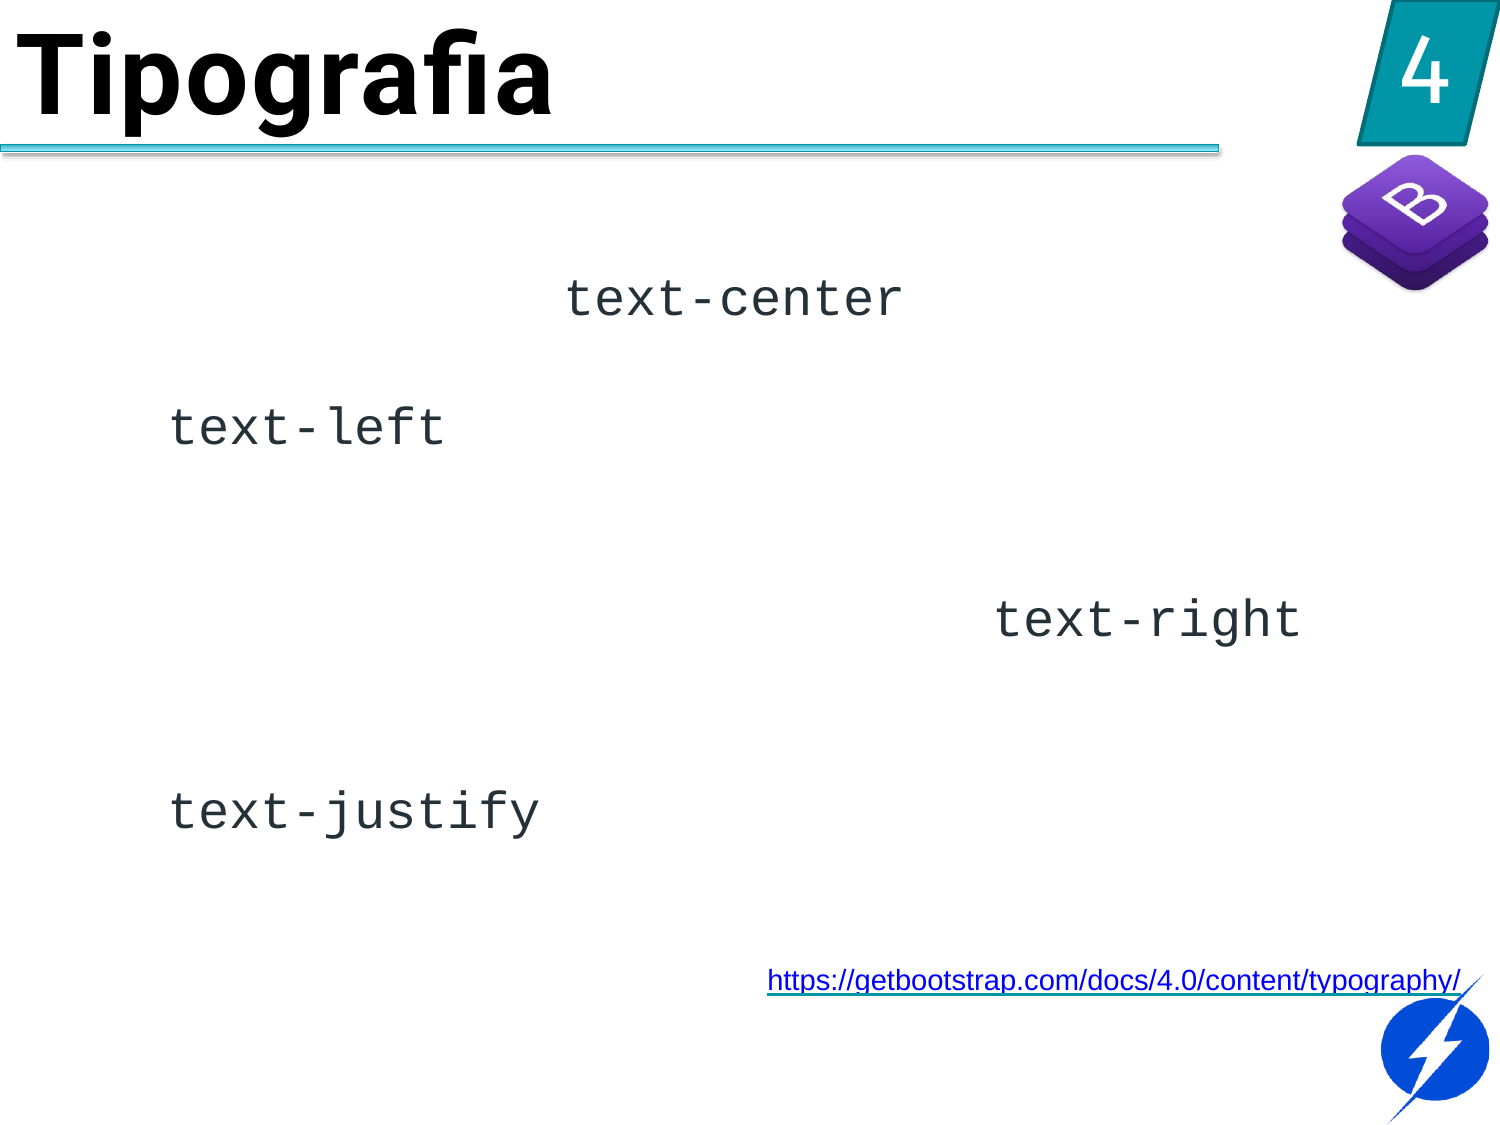

# Tipografia
4

text-center

text-left

text-right

text-justify
https://getbootstrap.com/docs/4.0/content/typography/